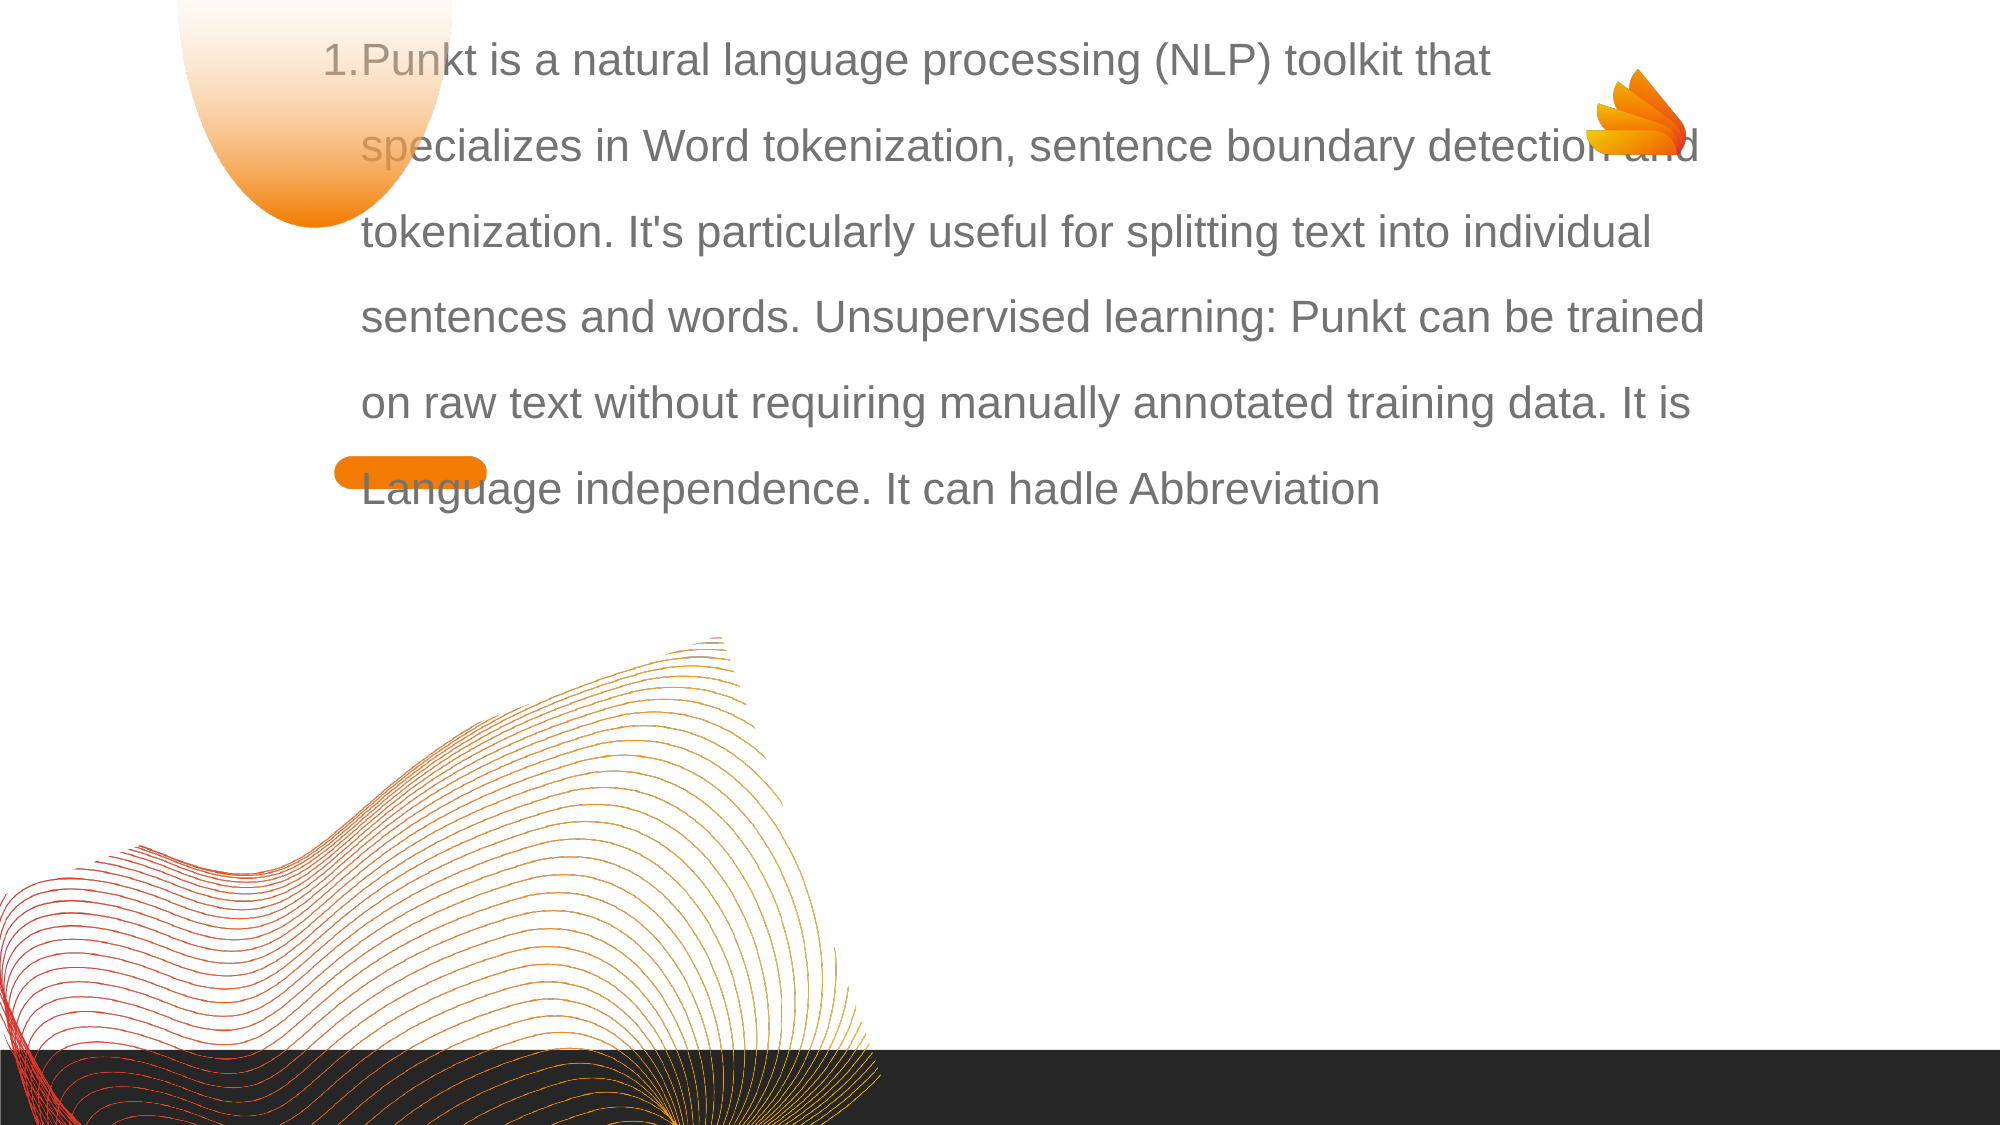

Punkt is a natural language processing (NLP) toolkit that specializes in Word tokenization, sentence boundary detection and tokenization. It's particularly useful for splitting text into individual sentences and words. Unsupervised learning: Punkt can be trained on raw text without requiring manually annotated training data. It is Language independence. It can hadle Abbreviation